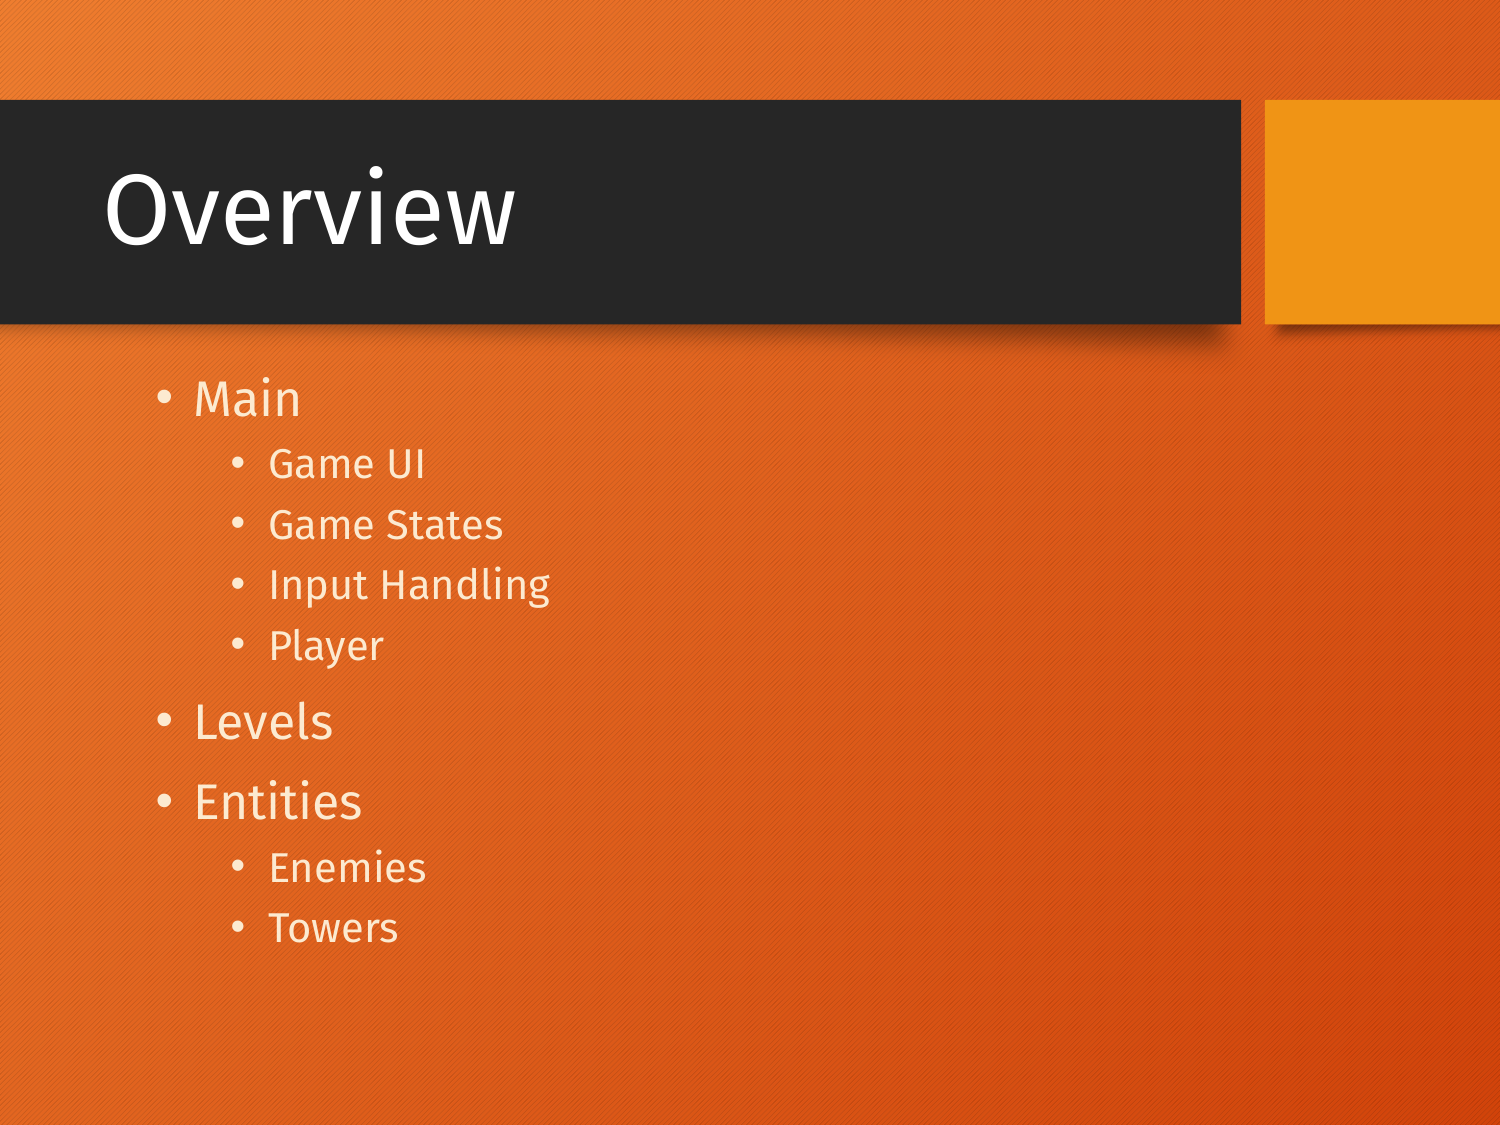

# Overview
Main
Game UI
Game States
Input Handling
Player
Levels
Entities
Enemies
Towers